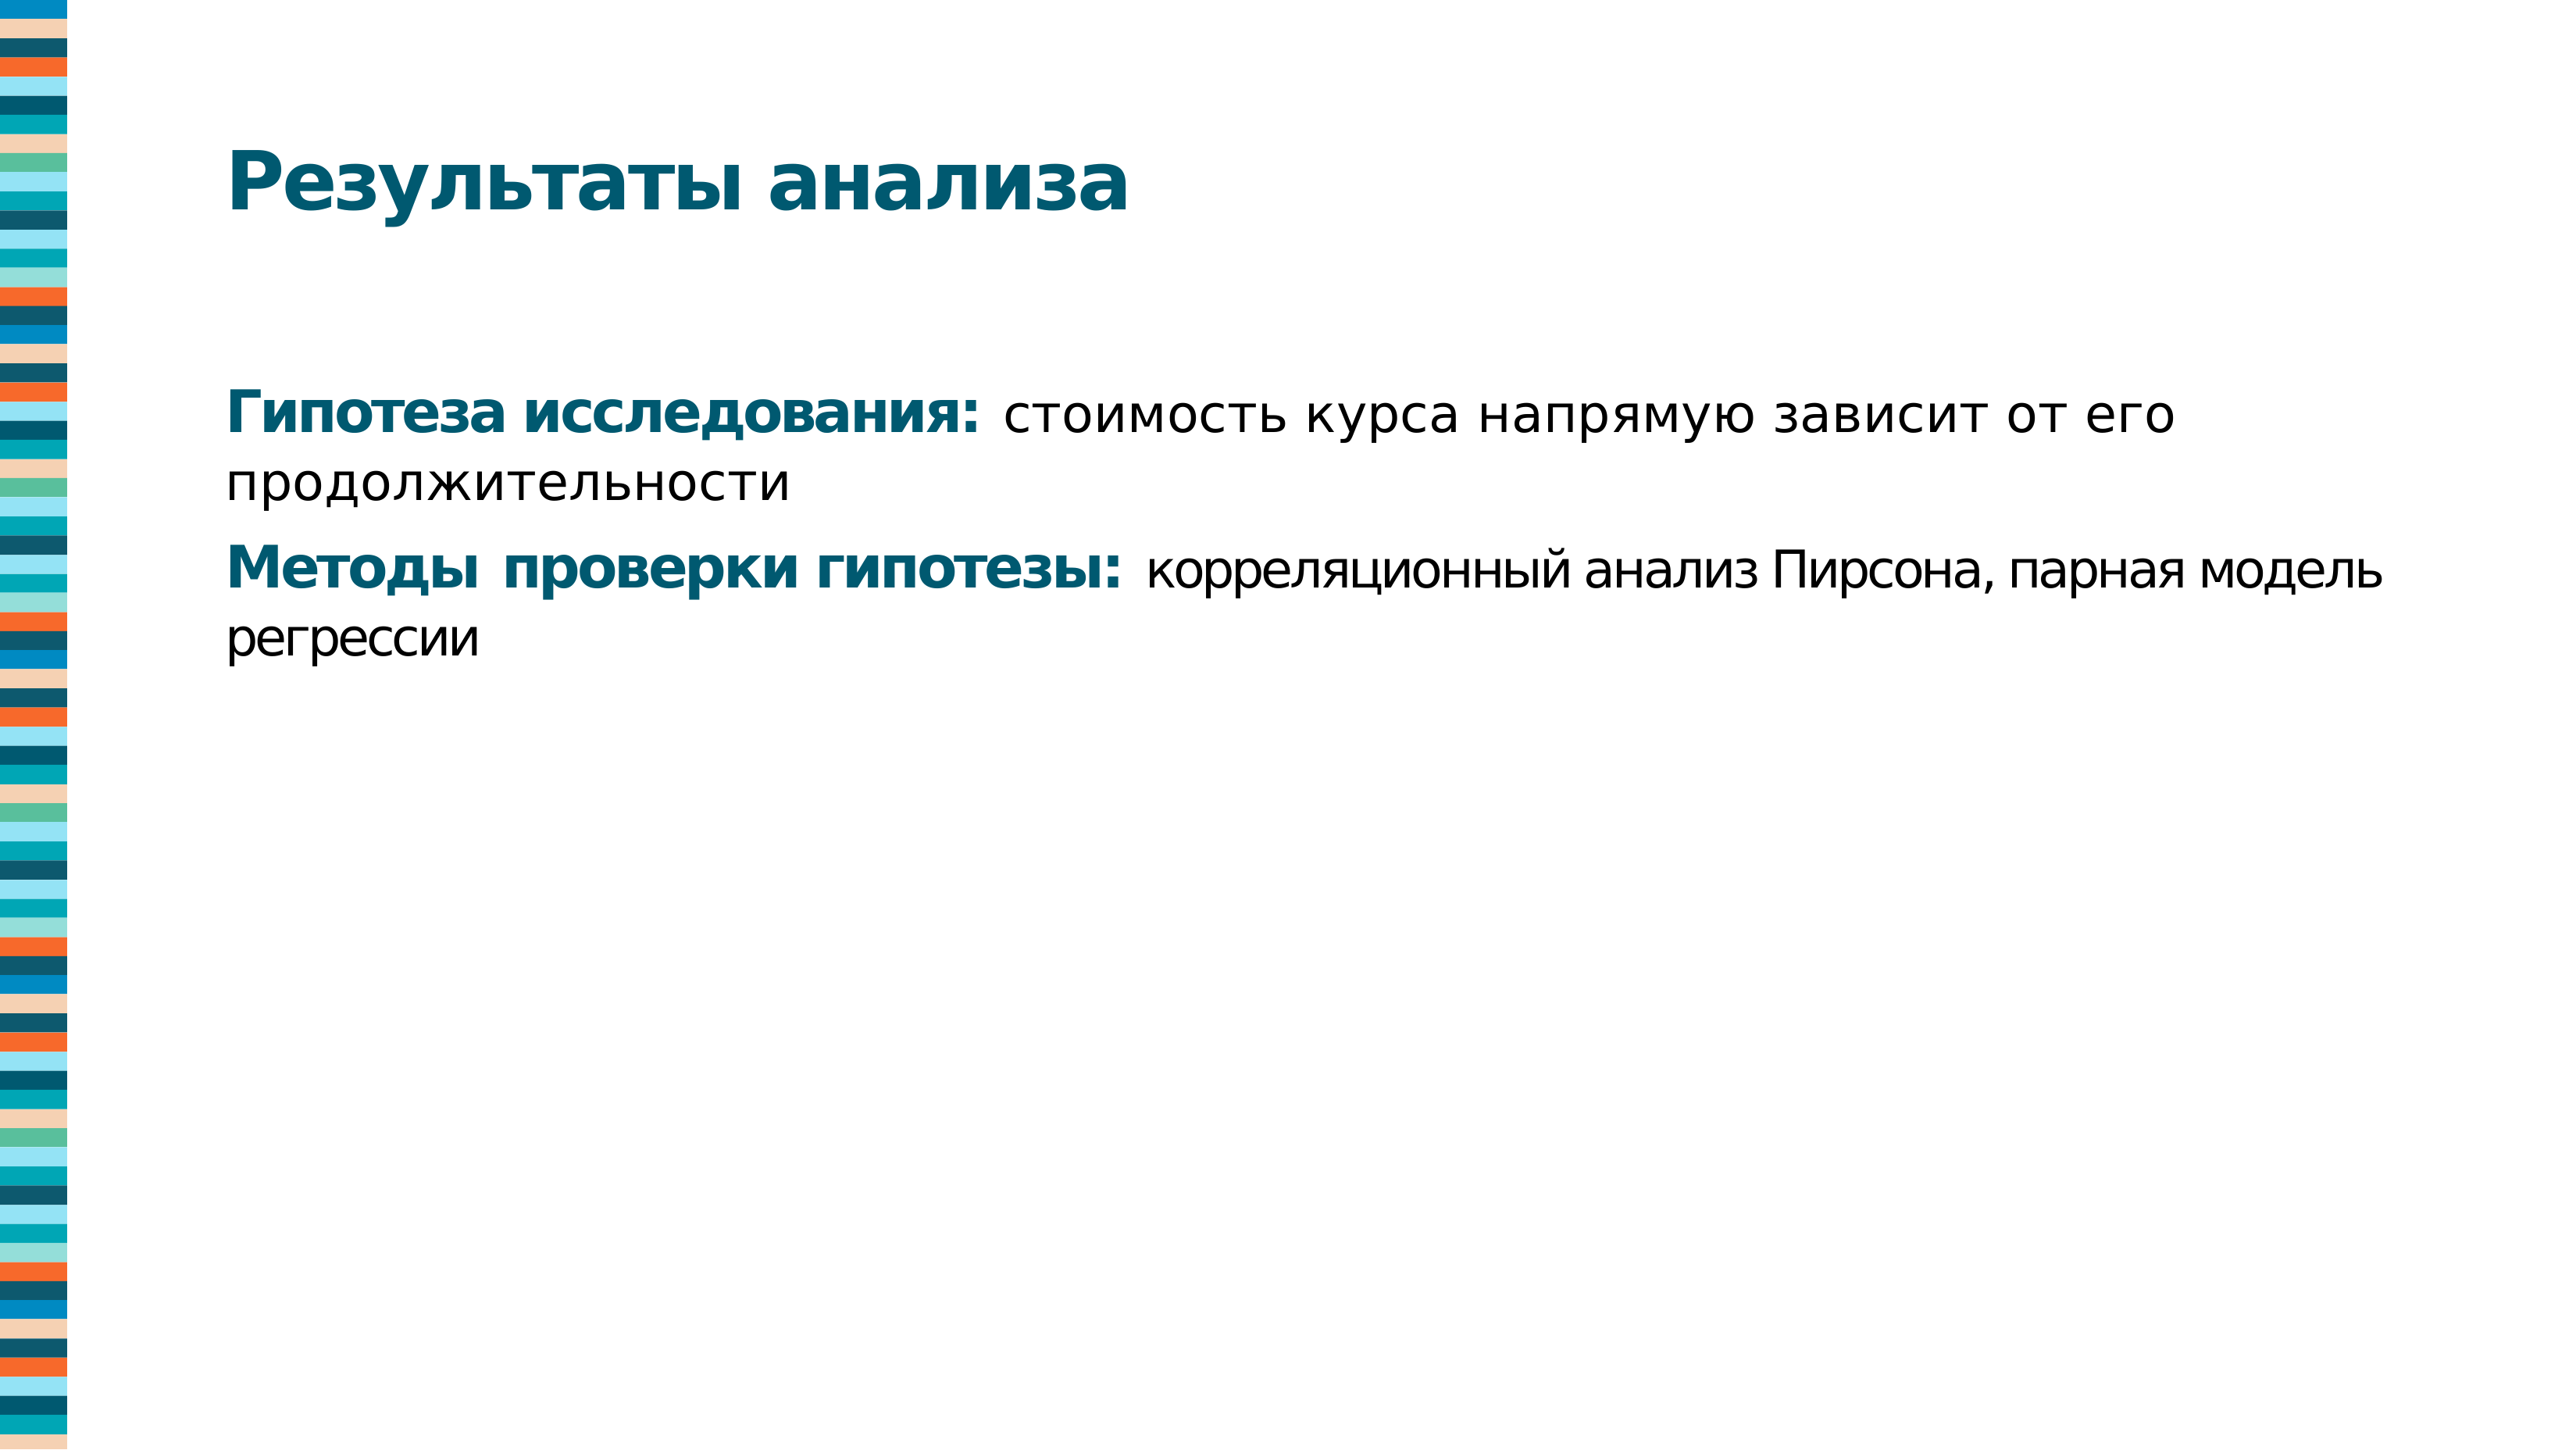

Результаты анализа
Гипотеза исследования: стоимость курса напрямую зависит от его продолжительности
Методы проверки гипотезы: корреляционный анализ Пирсона, парная модель регрессии